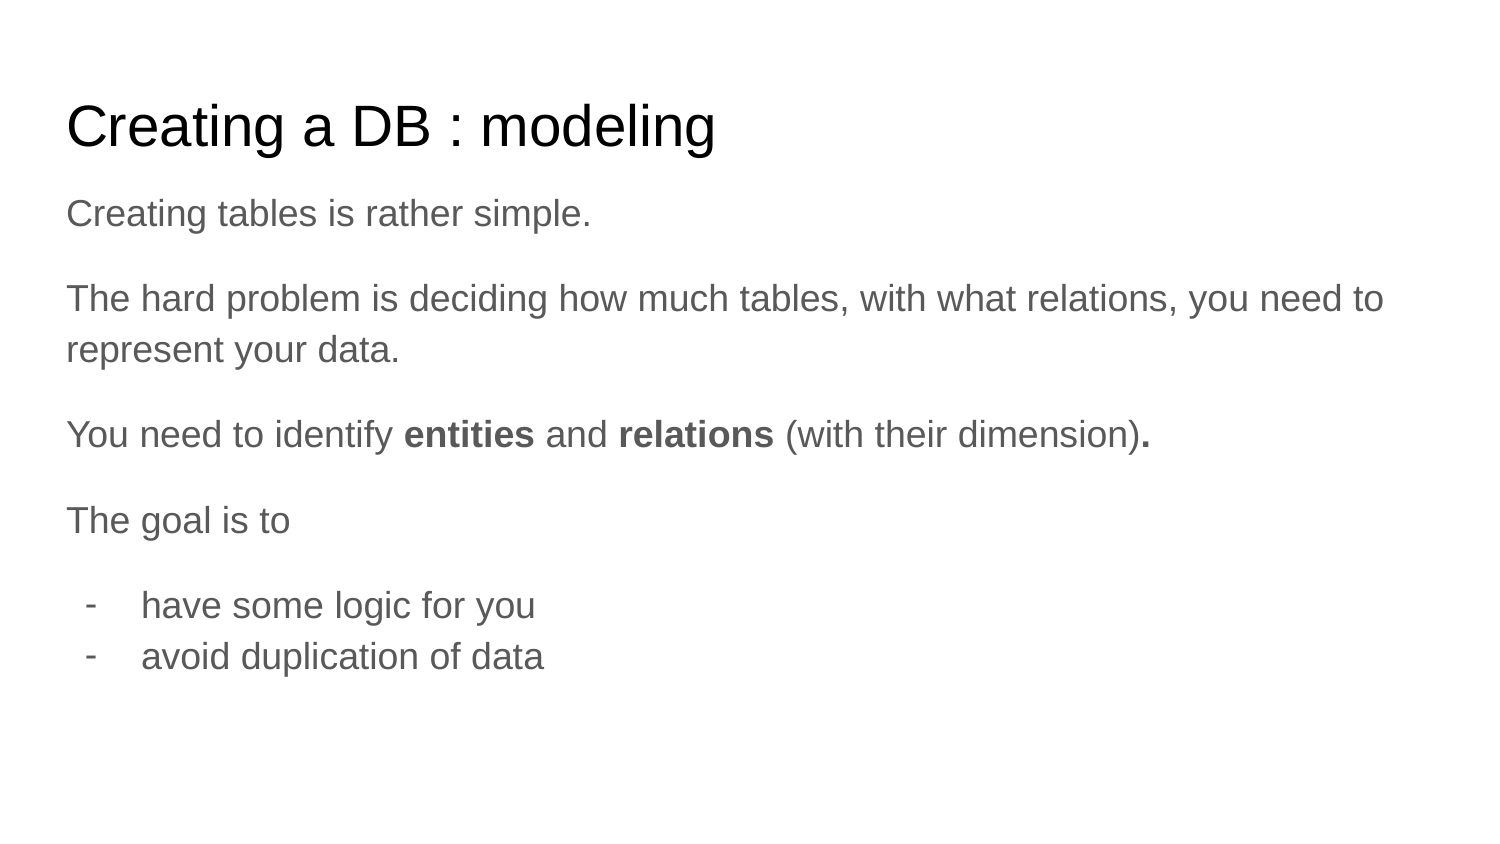

# Creating a DB : modeling
Creating tables is rather simple.
The hard problem is deciding how much tables, with what relations, you need to represent your data.
You need to identify entities and relations (with their dimension).
The goal is to
have some logic for you
avoid duplication of data